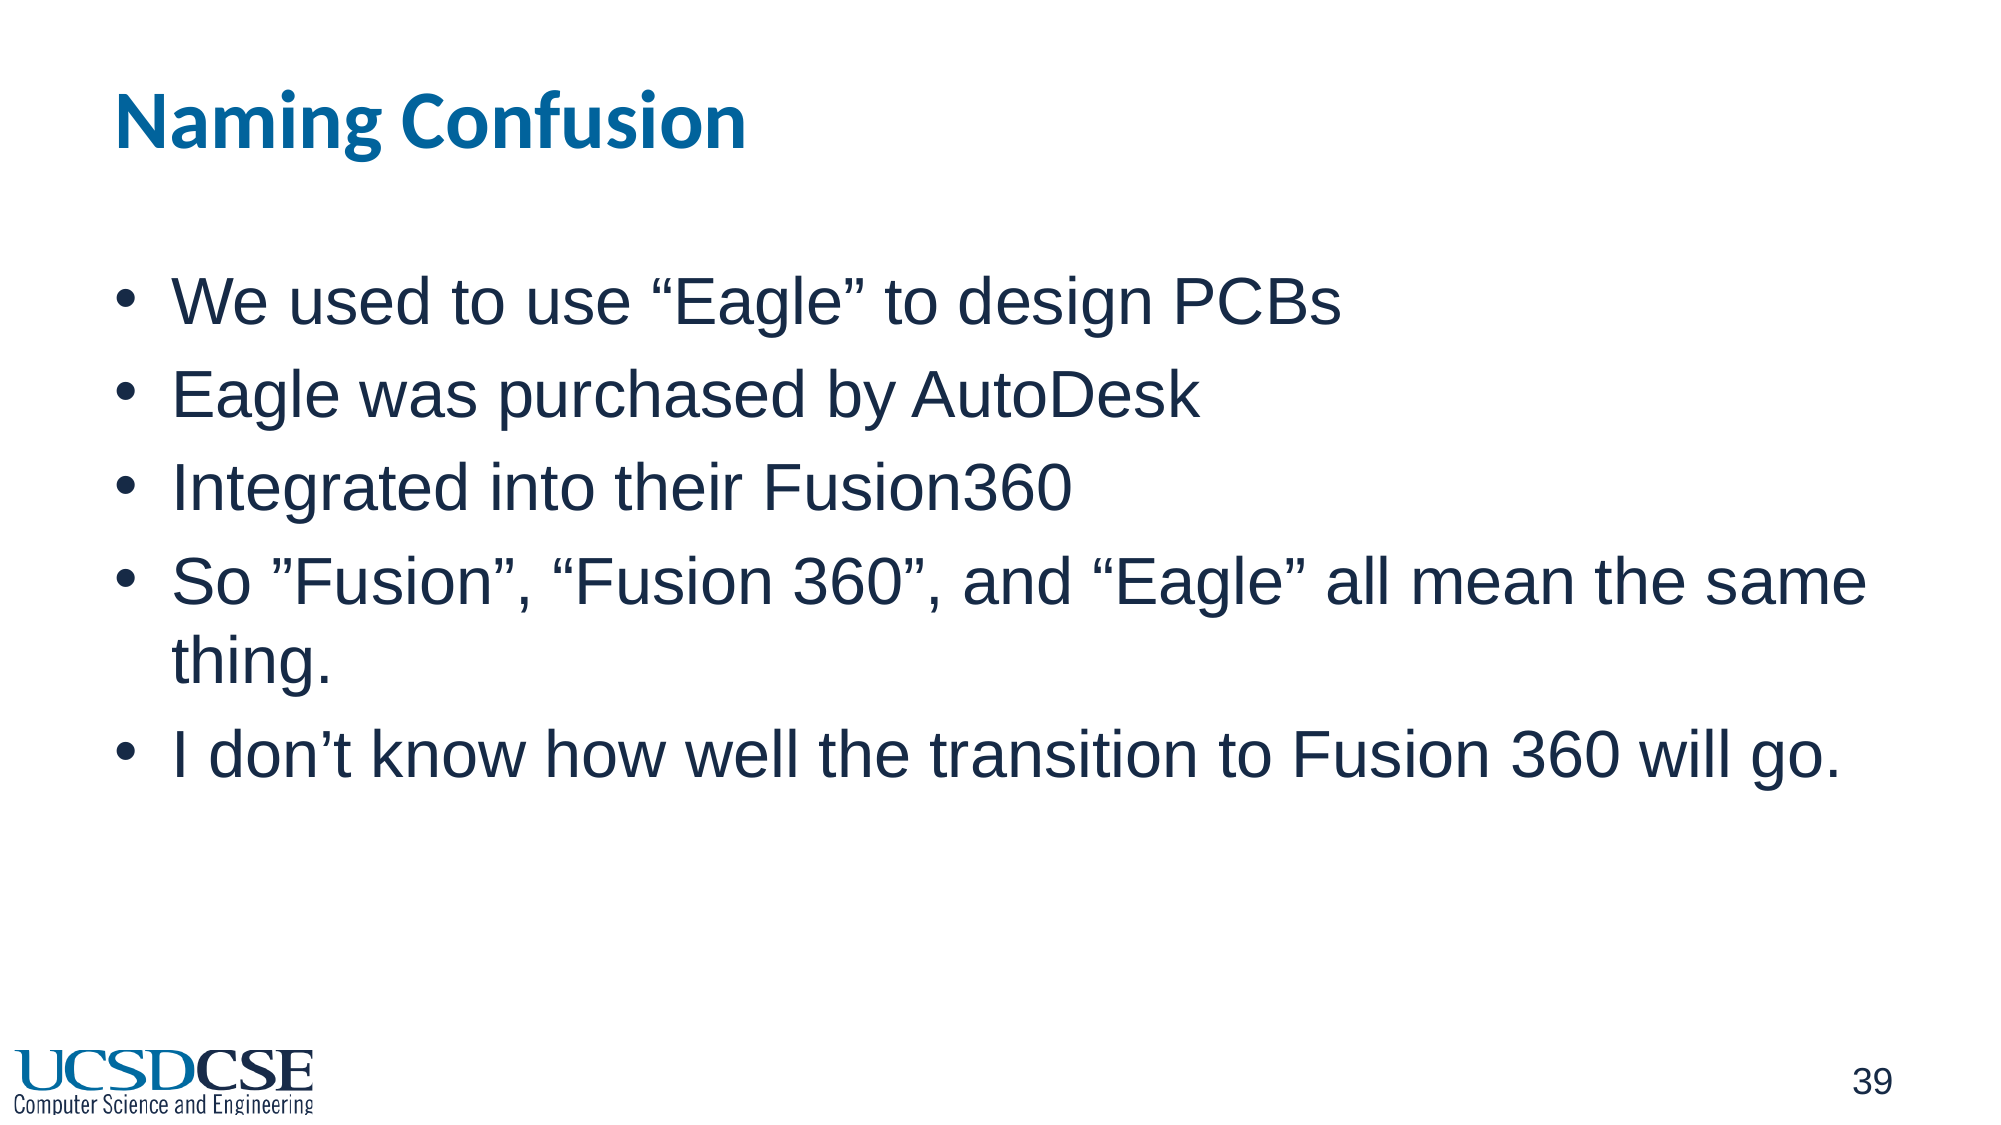

39
# Naming Confusion
We used to use “Eagle” to design PCBs
Eagle was purchased by AutoDesk
Integrated into their Fusion360
So ”Fusion”, “Fusion 360”, and “Eagle” all mean the same thing.
I don’t know how well the transition to Fusion 360 will go.